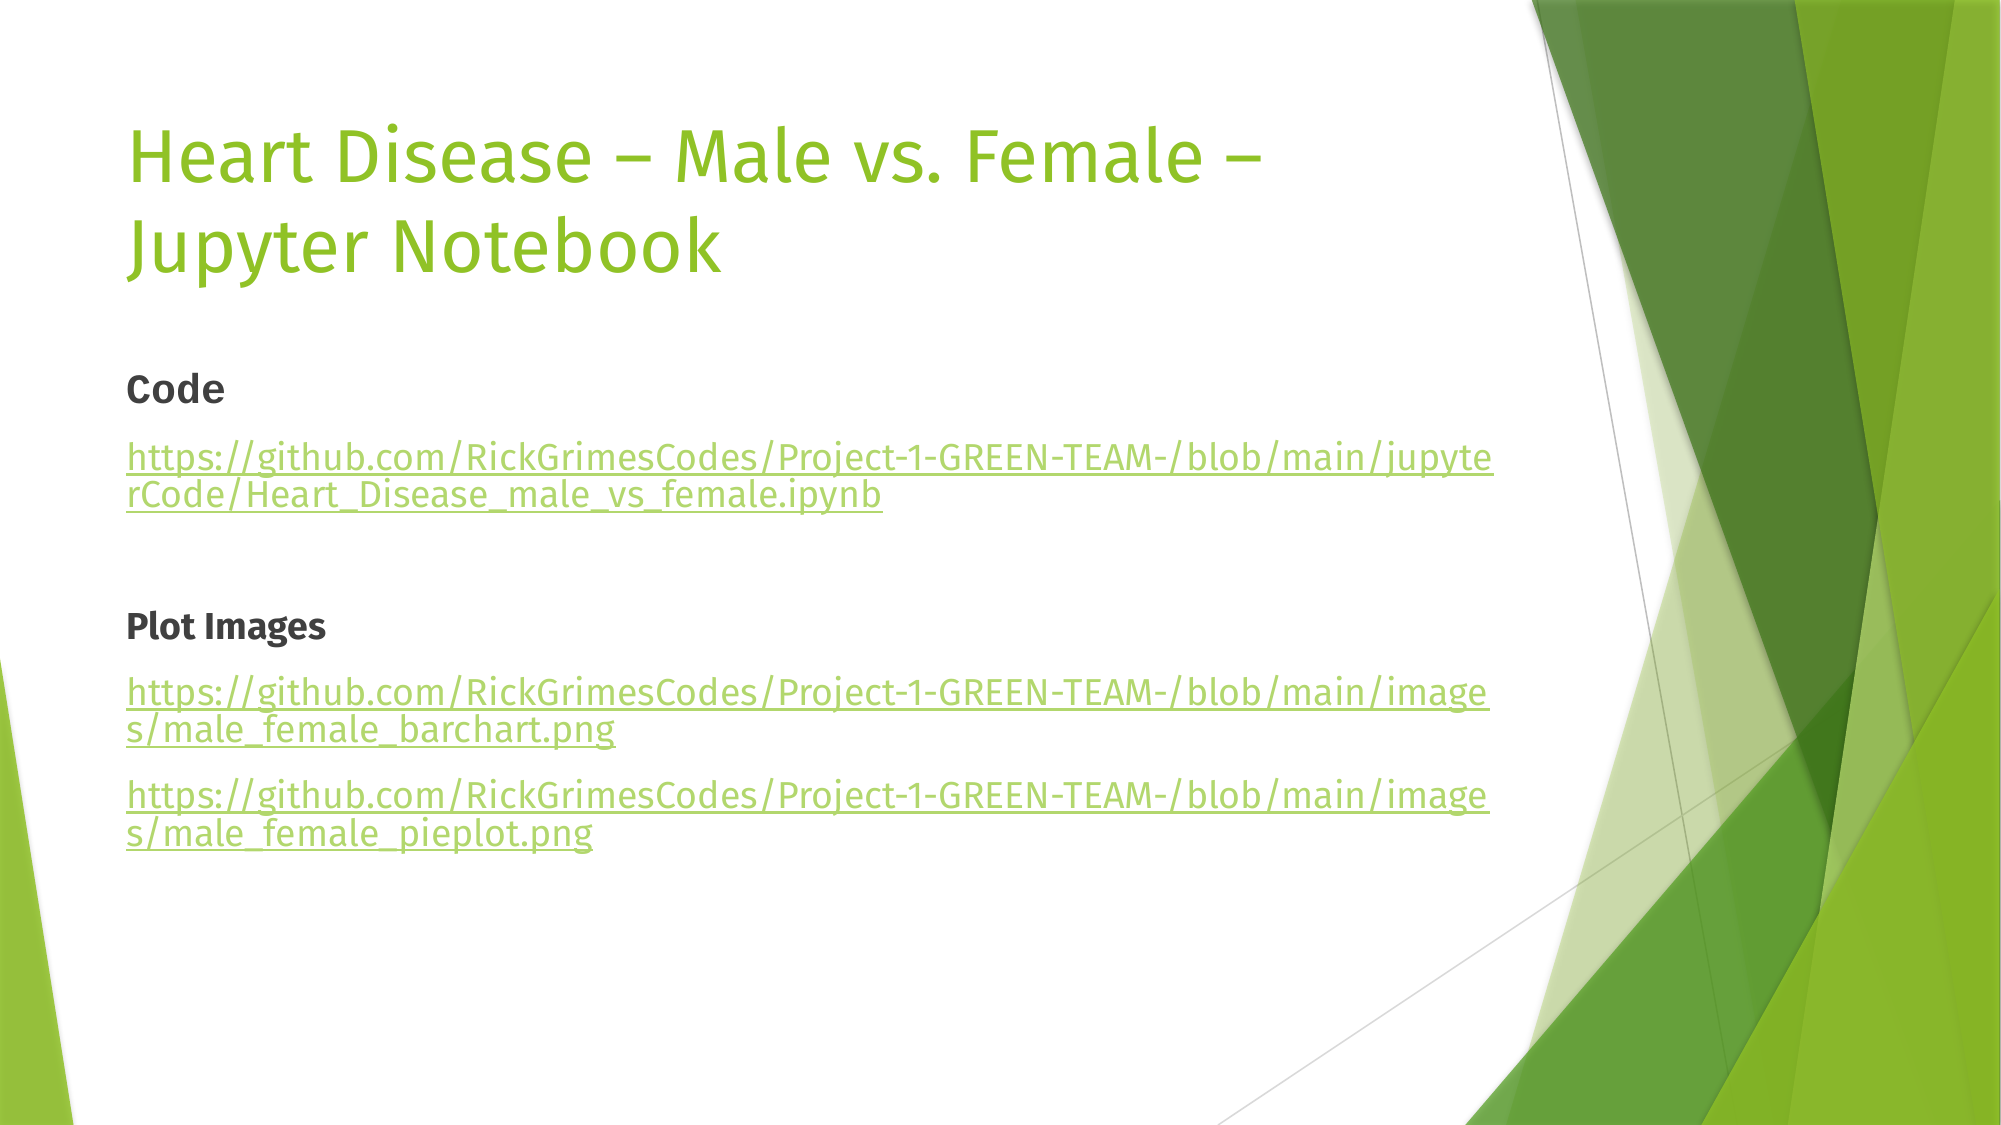

# Heart Disease – Male vs. Female – Jupyter Notebook
Code
https://github.com/RickGrimesCodes/Project-1-GREEN-TEAM-/blob/main/jupyterCode/Heart_Disease_male_vs_female.ipynb

Plot Images
https://github.com/RickGrimesCodes/Project-1-GREEN-TEAM-/blob/main/images/male_female_barchart.png
https://github.com/RickGrimesCodes/Project-1-GREEN-TEAM-/blob/main/images/male_female_pieplot.png